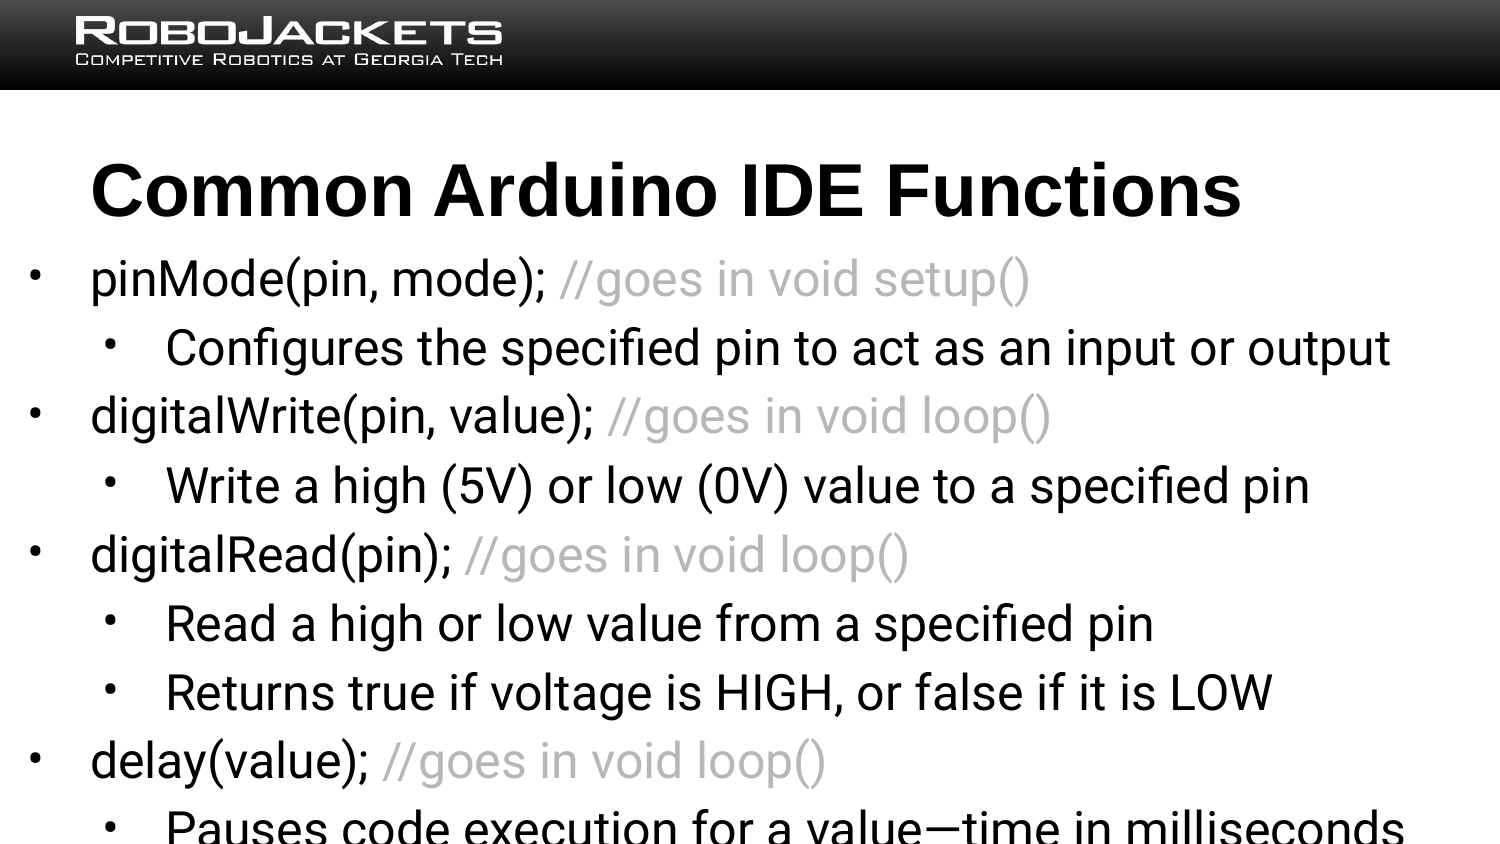

# Common Arduino IDE Functions
pinMode(pin, mode); //goes in void setup()
Configures the specified pin to act as an input or output
digitalWrite(pin, value); //goes in void loop()
Write a high (5V) or low (0V) value to a specified pin
digitalRead(pin); //goes in void loop()
Read a high or low value from a specified pin
Returns true if voltage is HIGH, or false if it is LOW
delay(value); //goes in void loop()
Pauses code execution for a value—time in milliseconds